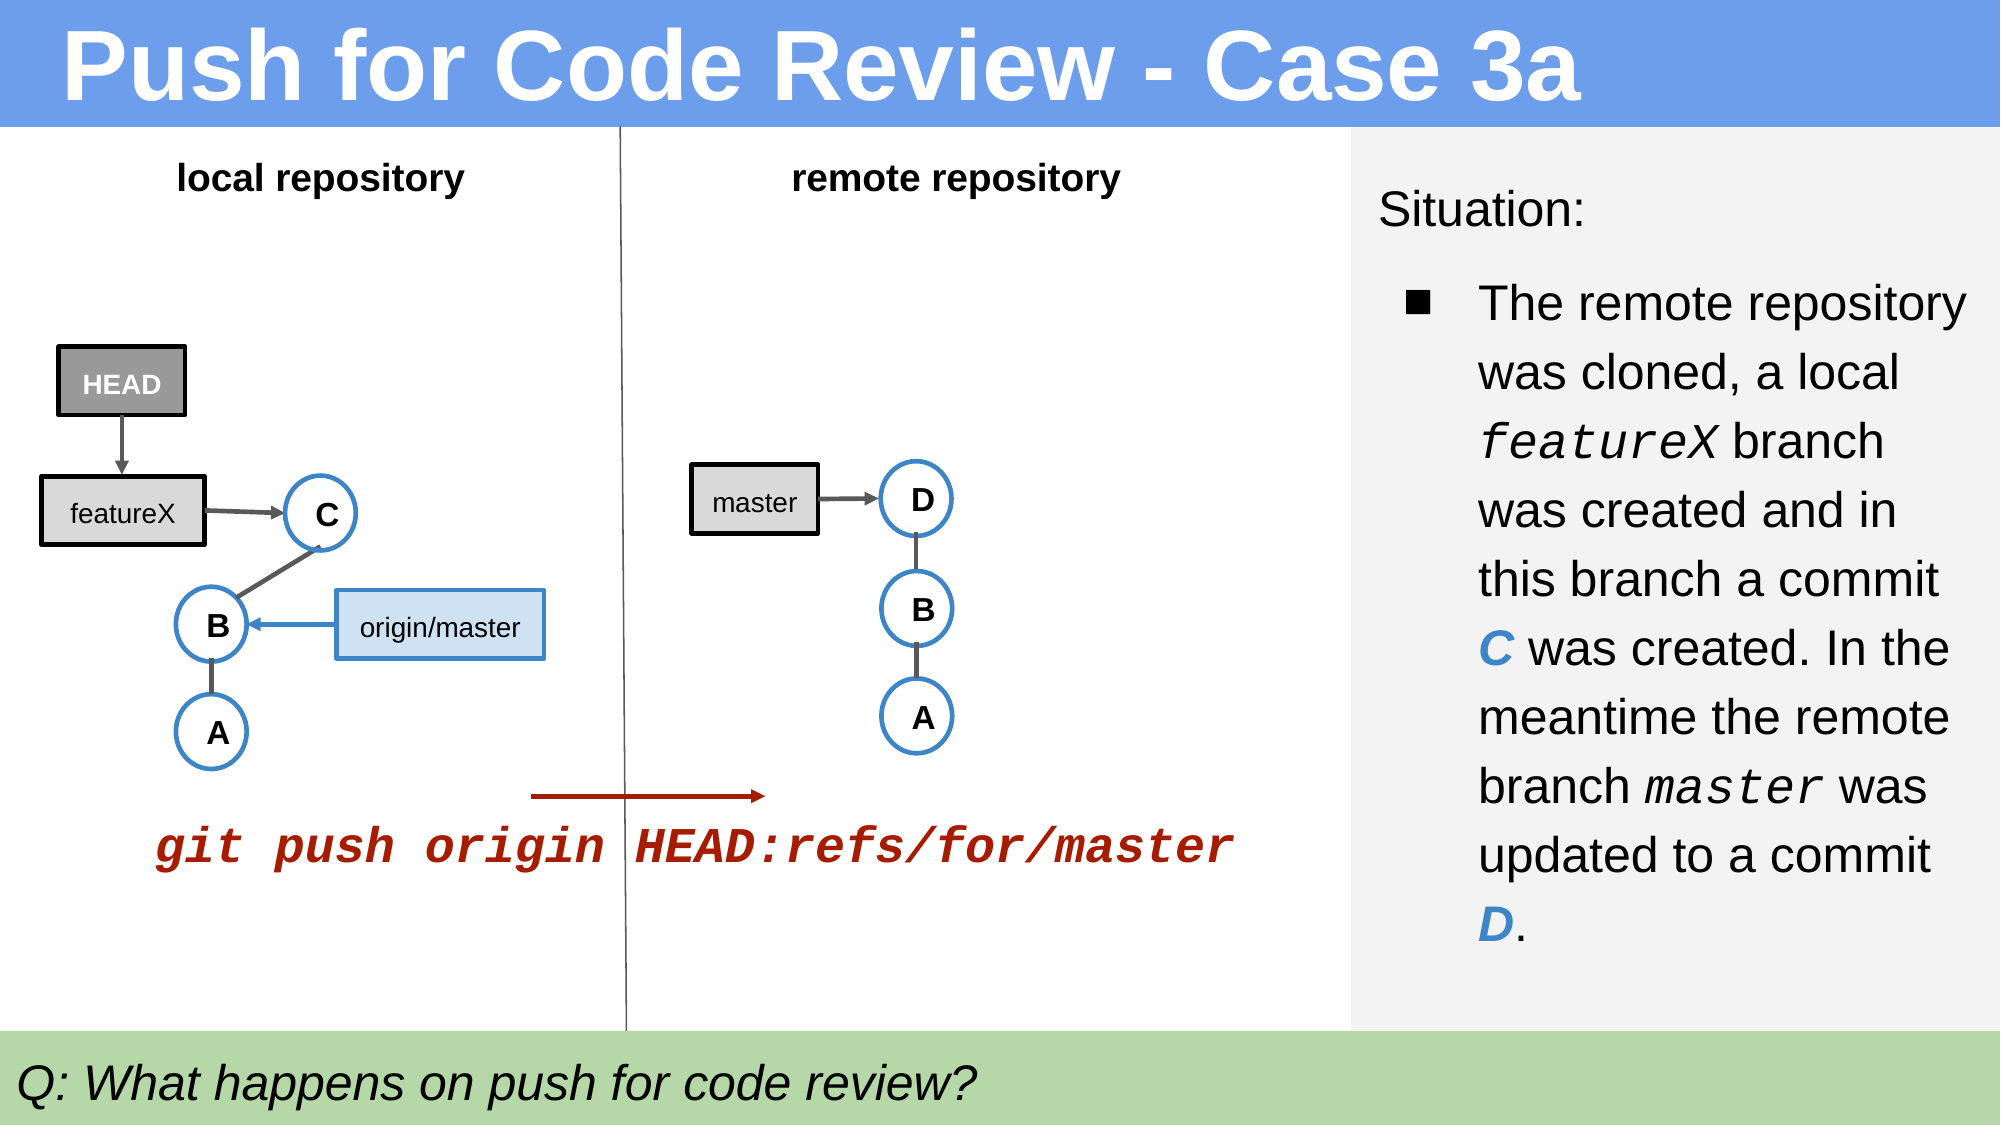

# Push for Code Review - Case 3a

local repository
remote repository
Situation:
The remote repository was cloned, a local featureX branch was created and in this branch a commit C was created. In the meantime the remote branch master was updated to a commit D.
HEAD
D
master
C
featureX
B
B
origin/master
A
A
git push origin HEAD:refs/for/master

Q: What happens on push for code review?